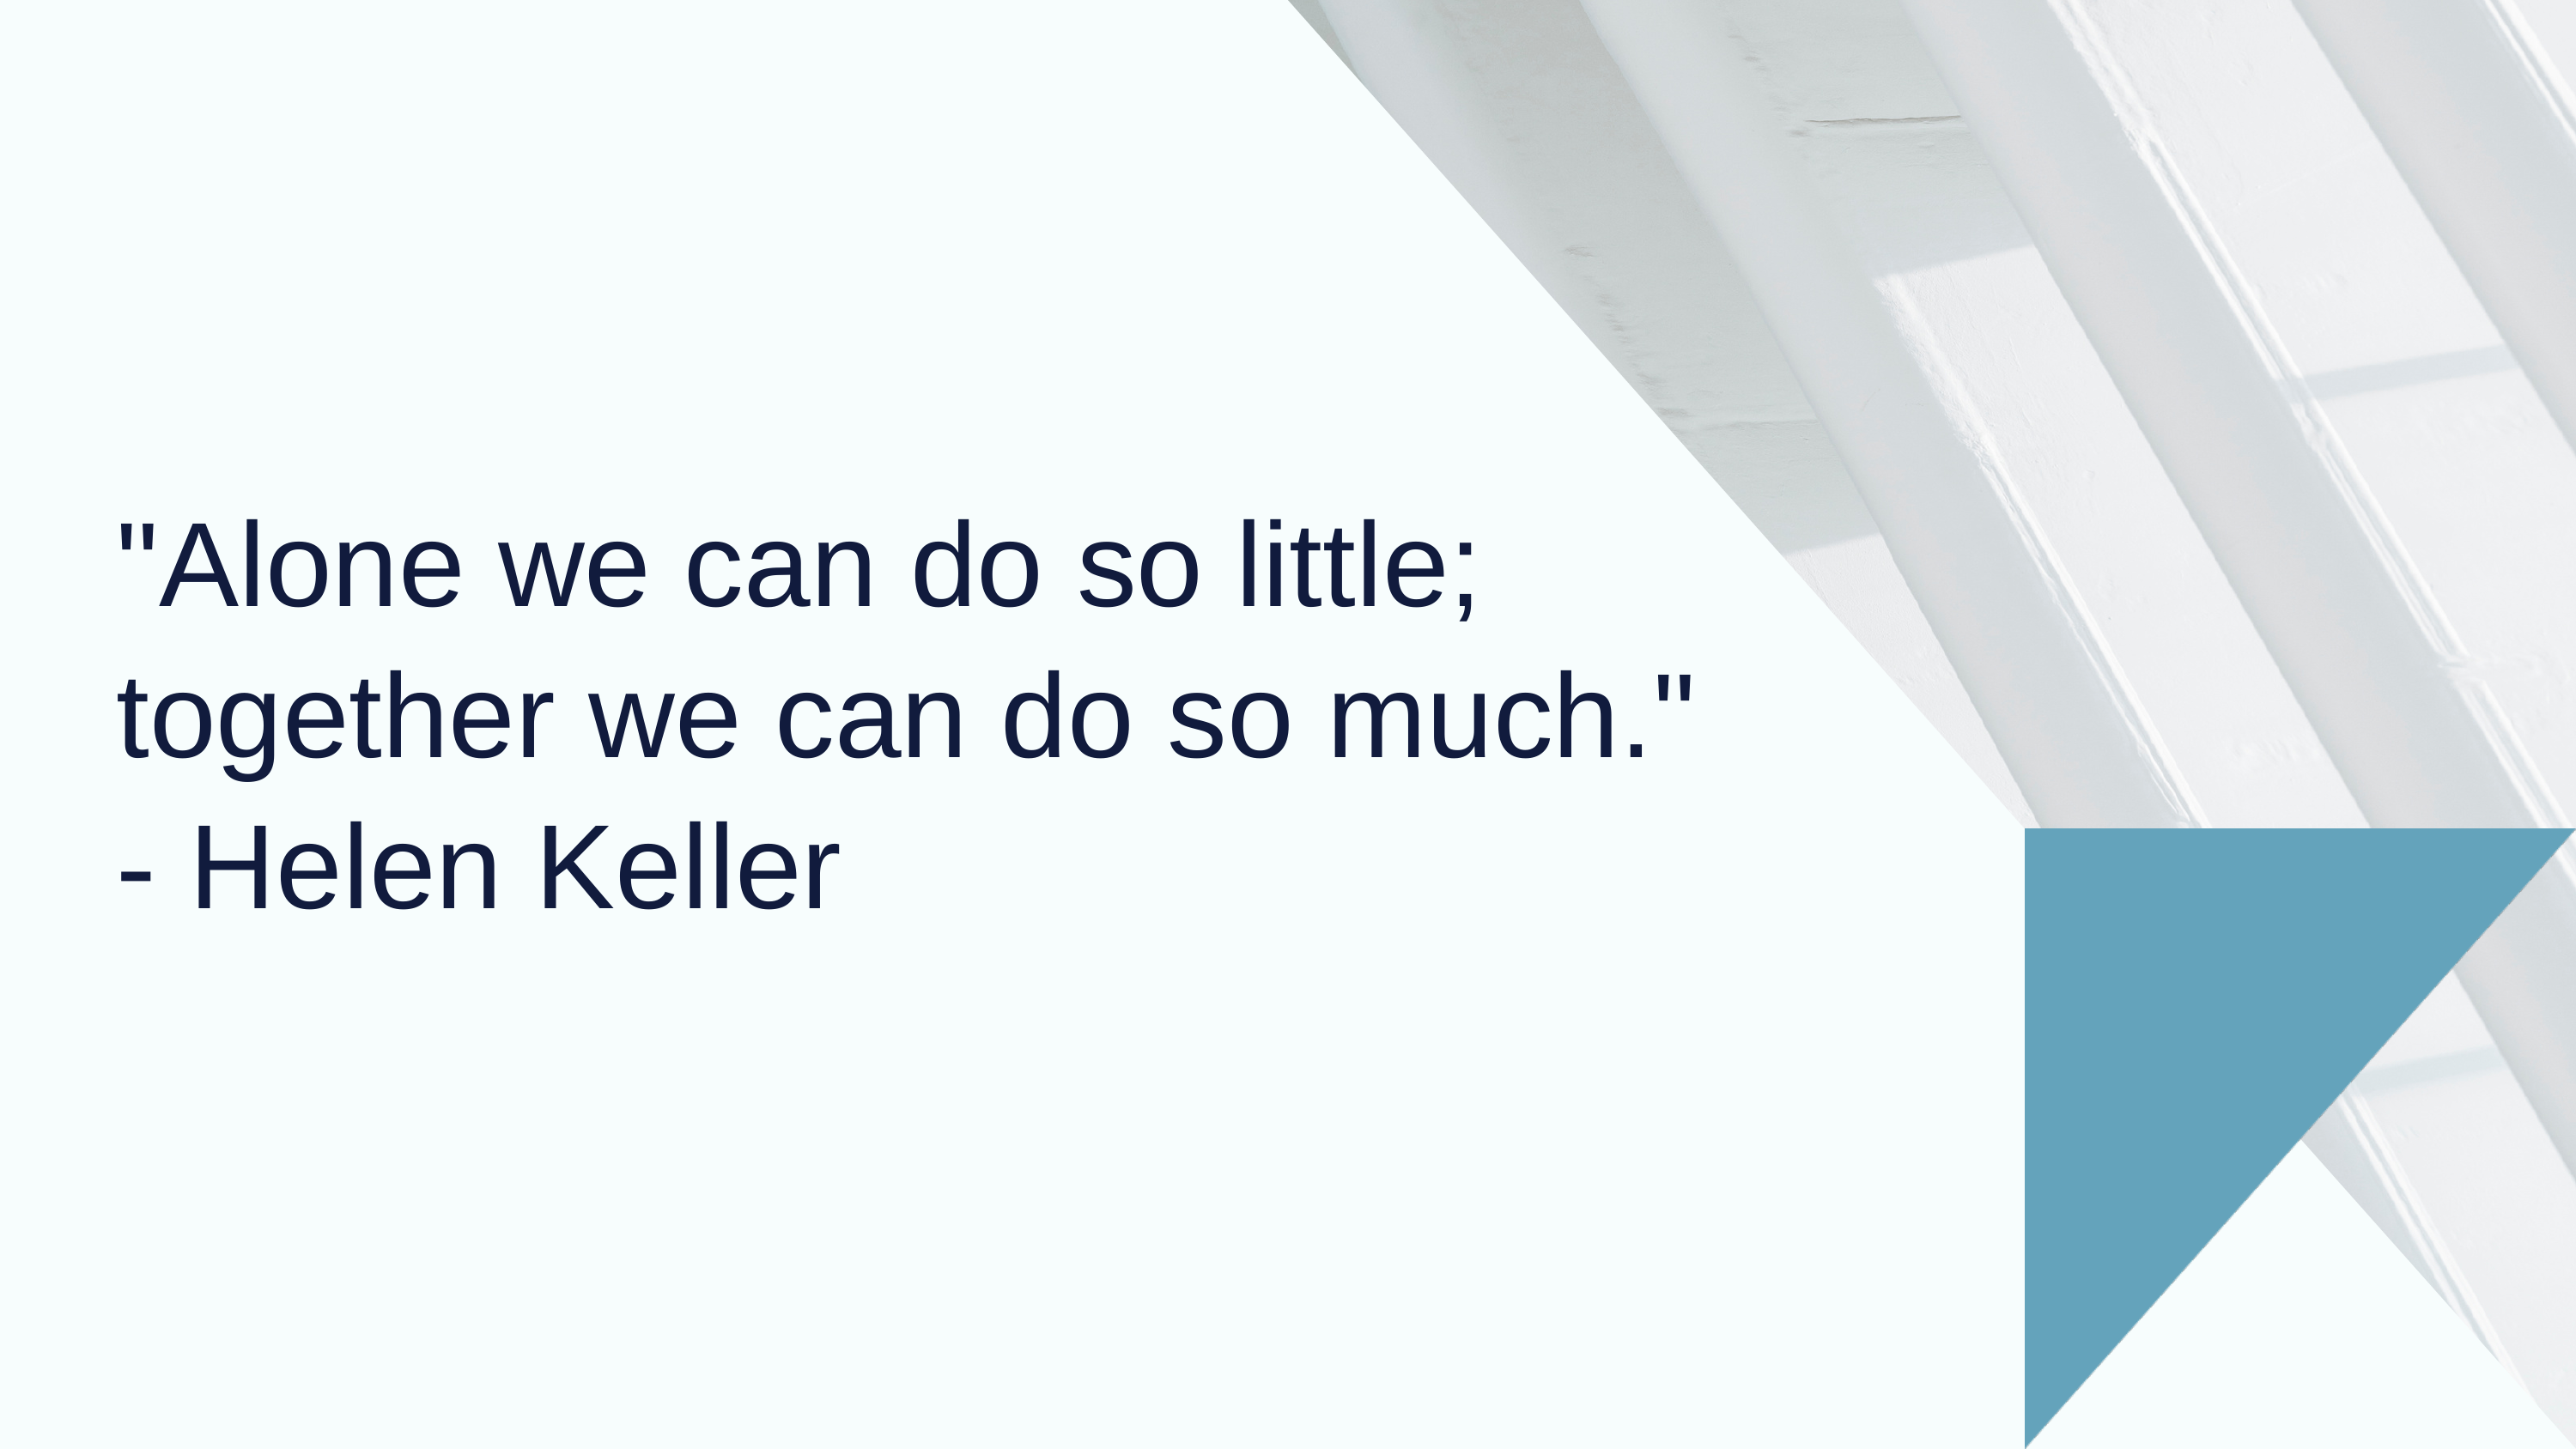

"Alone we can do so little;
together we can do so much."
- Helen Keller